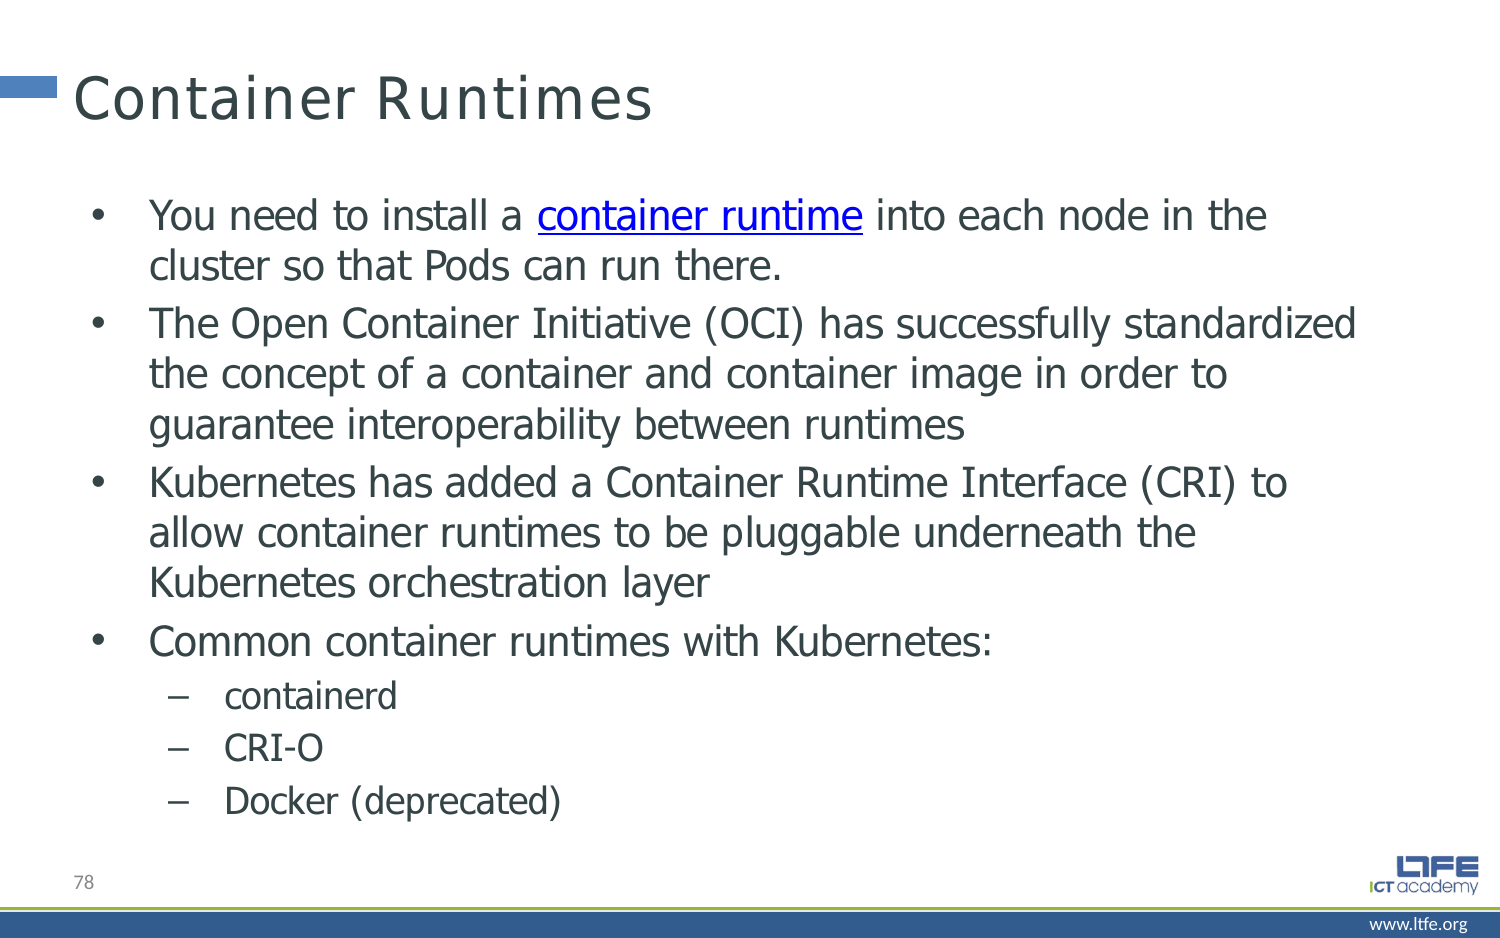

# Container Runtimes
You need to install a container runtime into each node in the cluster so that Pods can run there.
The Open Container Initiative (OCI) has successfully standardized the concept of a container and container image in order to guarantee interoperability between runtimes
Kubernetes has added a Container Runtime Interface (CRI) to allow container runtimes to be pluggable underneath the Kubernetes orchestration layer
Common container runtimes with Kubernetes:
containerd
CRI-O
Docker (deprecated)
78